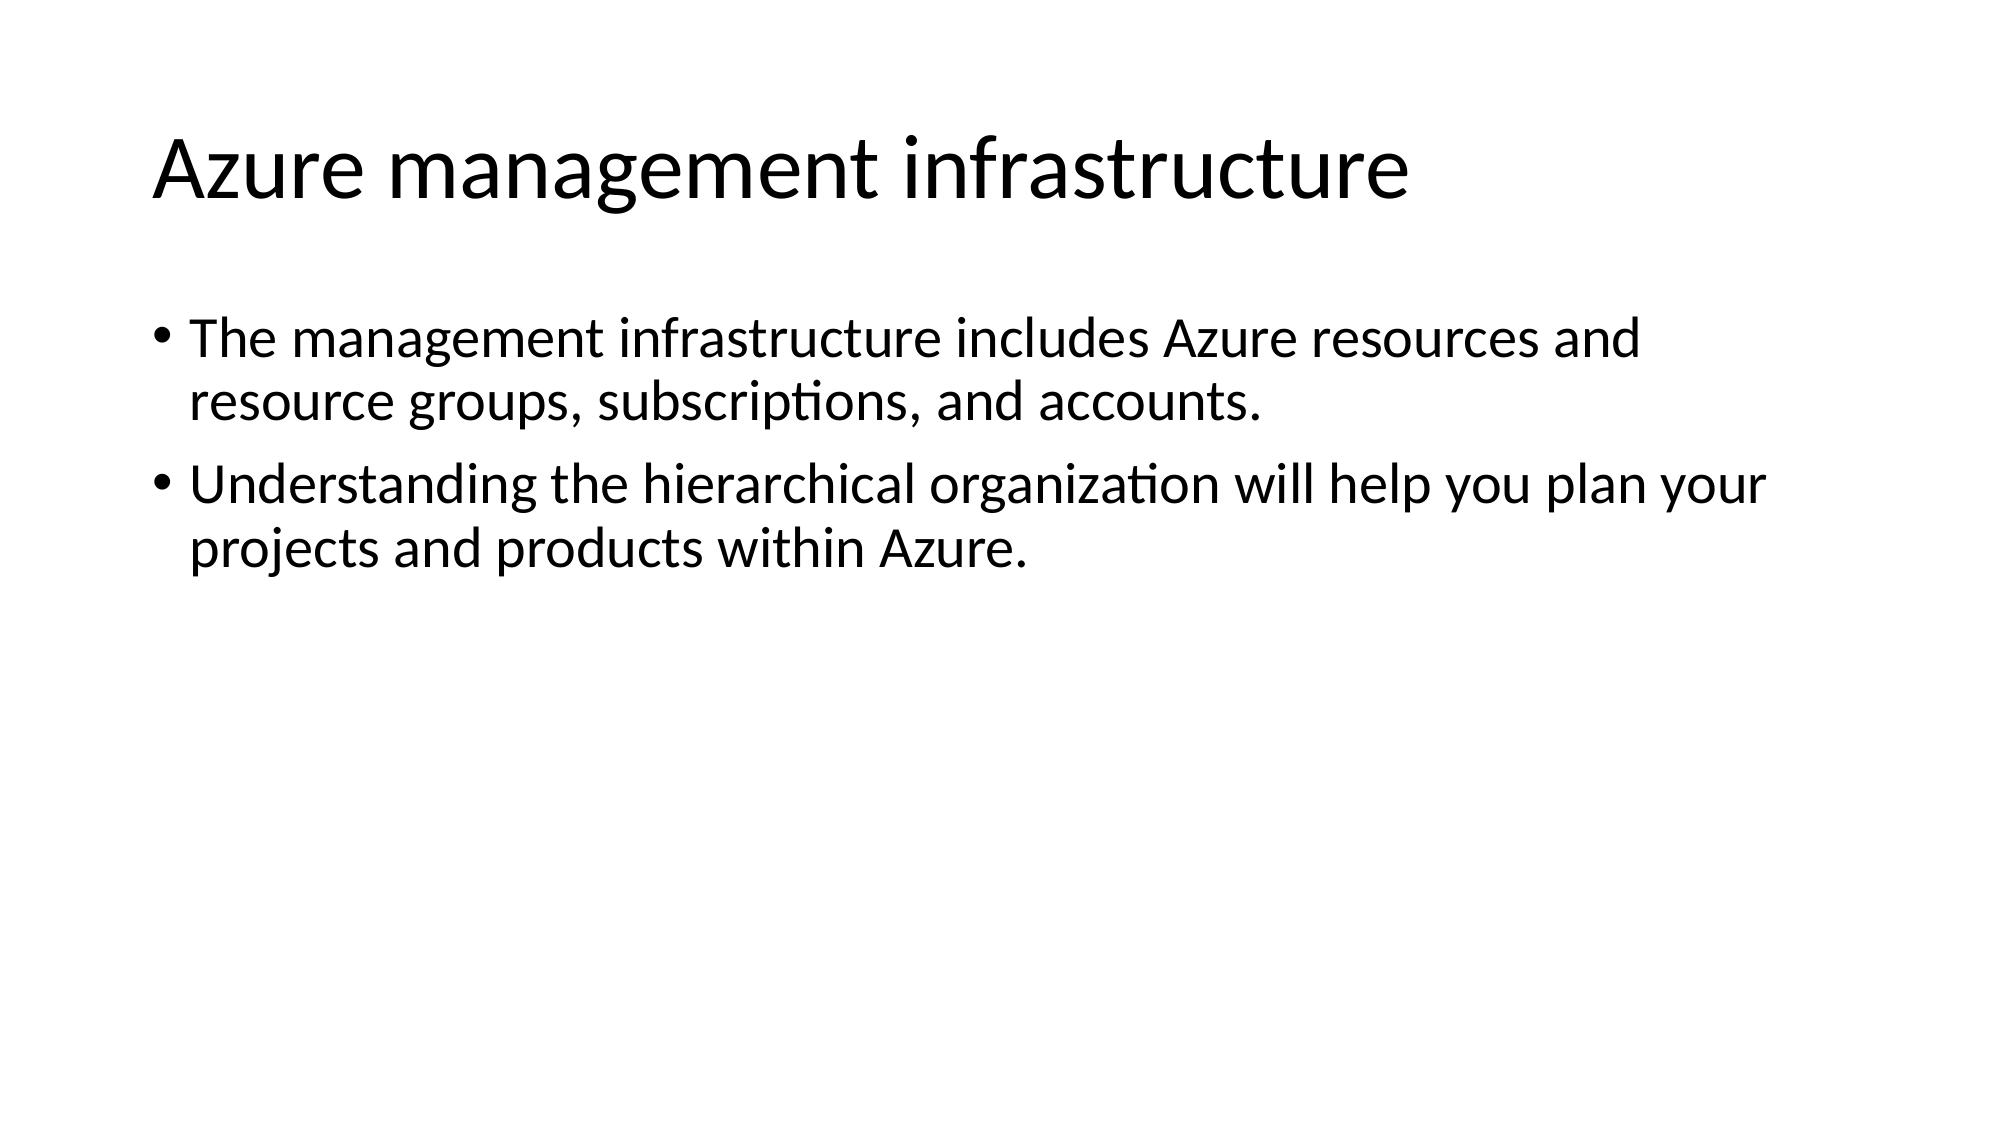

# Azure management infrastructure
The management infrastructure includes Azure resources and resource groups, subscriptions, and accounts.
Understanding the hierarchical organization will help you plan your projects and products within Azure.